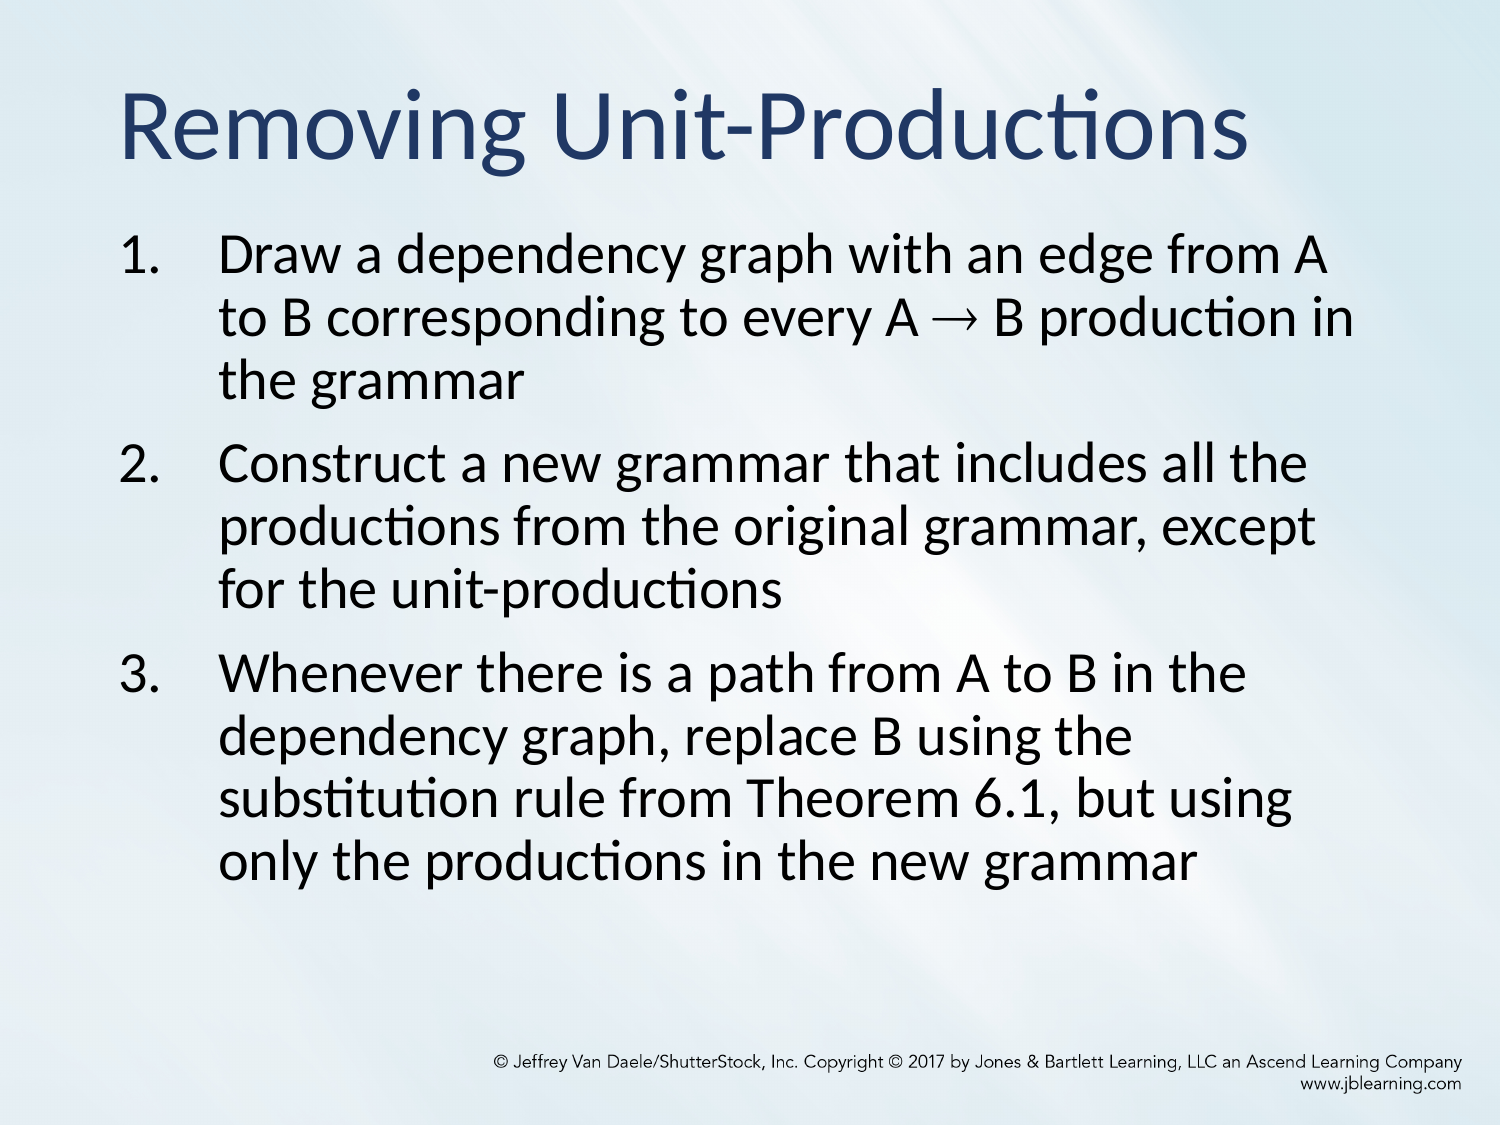

# Removing Unit-Productions
Draw a dependency graph with an edge from A to B corresponding to every A → B production in the grammar
Construct a new grammar that includes all the productions from the original grammar, except for the unit-productions
Whenever there is a path from A to B in the dependency graph, replace B using the substitution rule from Theorem 6.1, but using only the productions in the new grammar